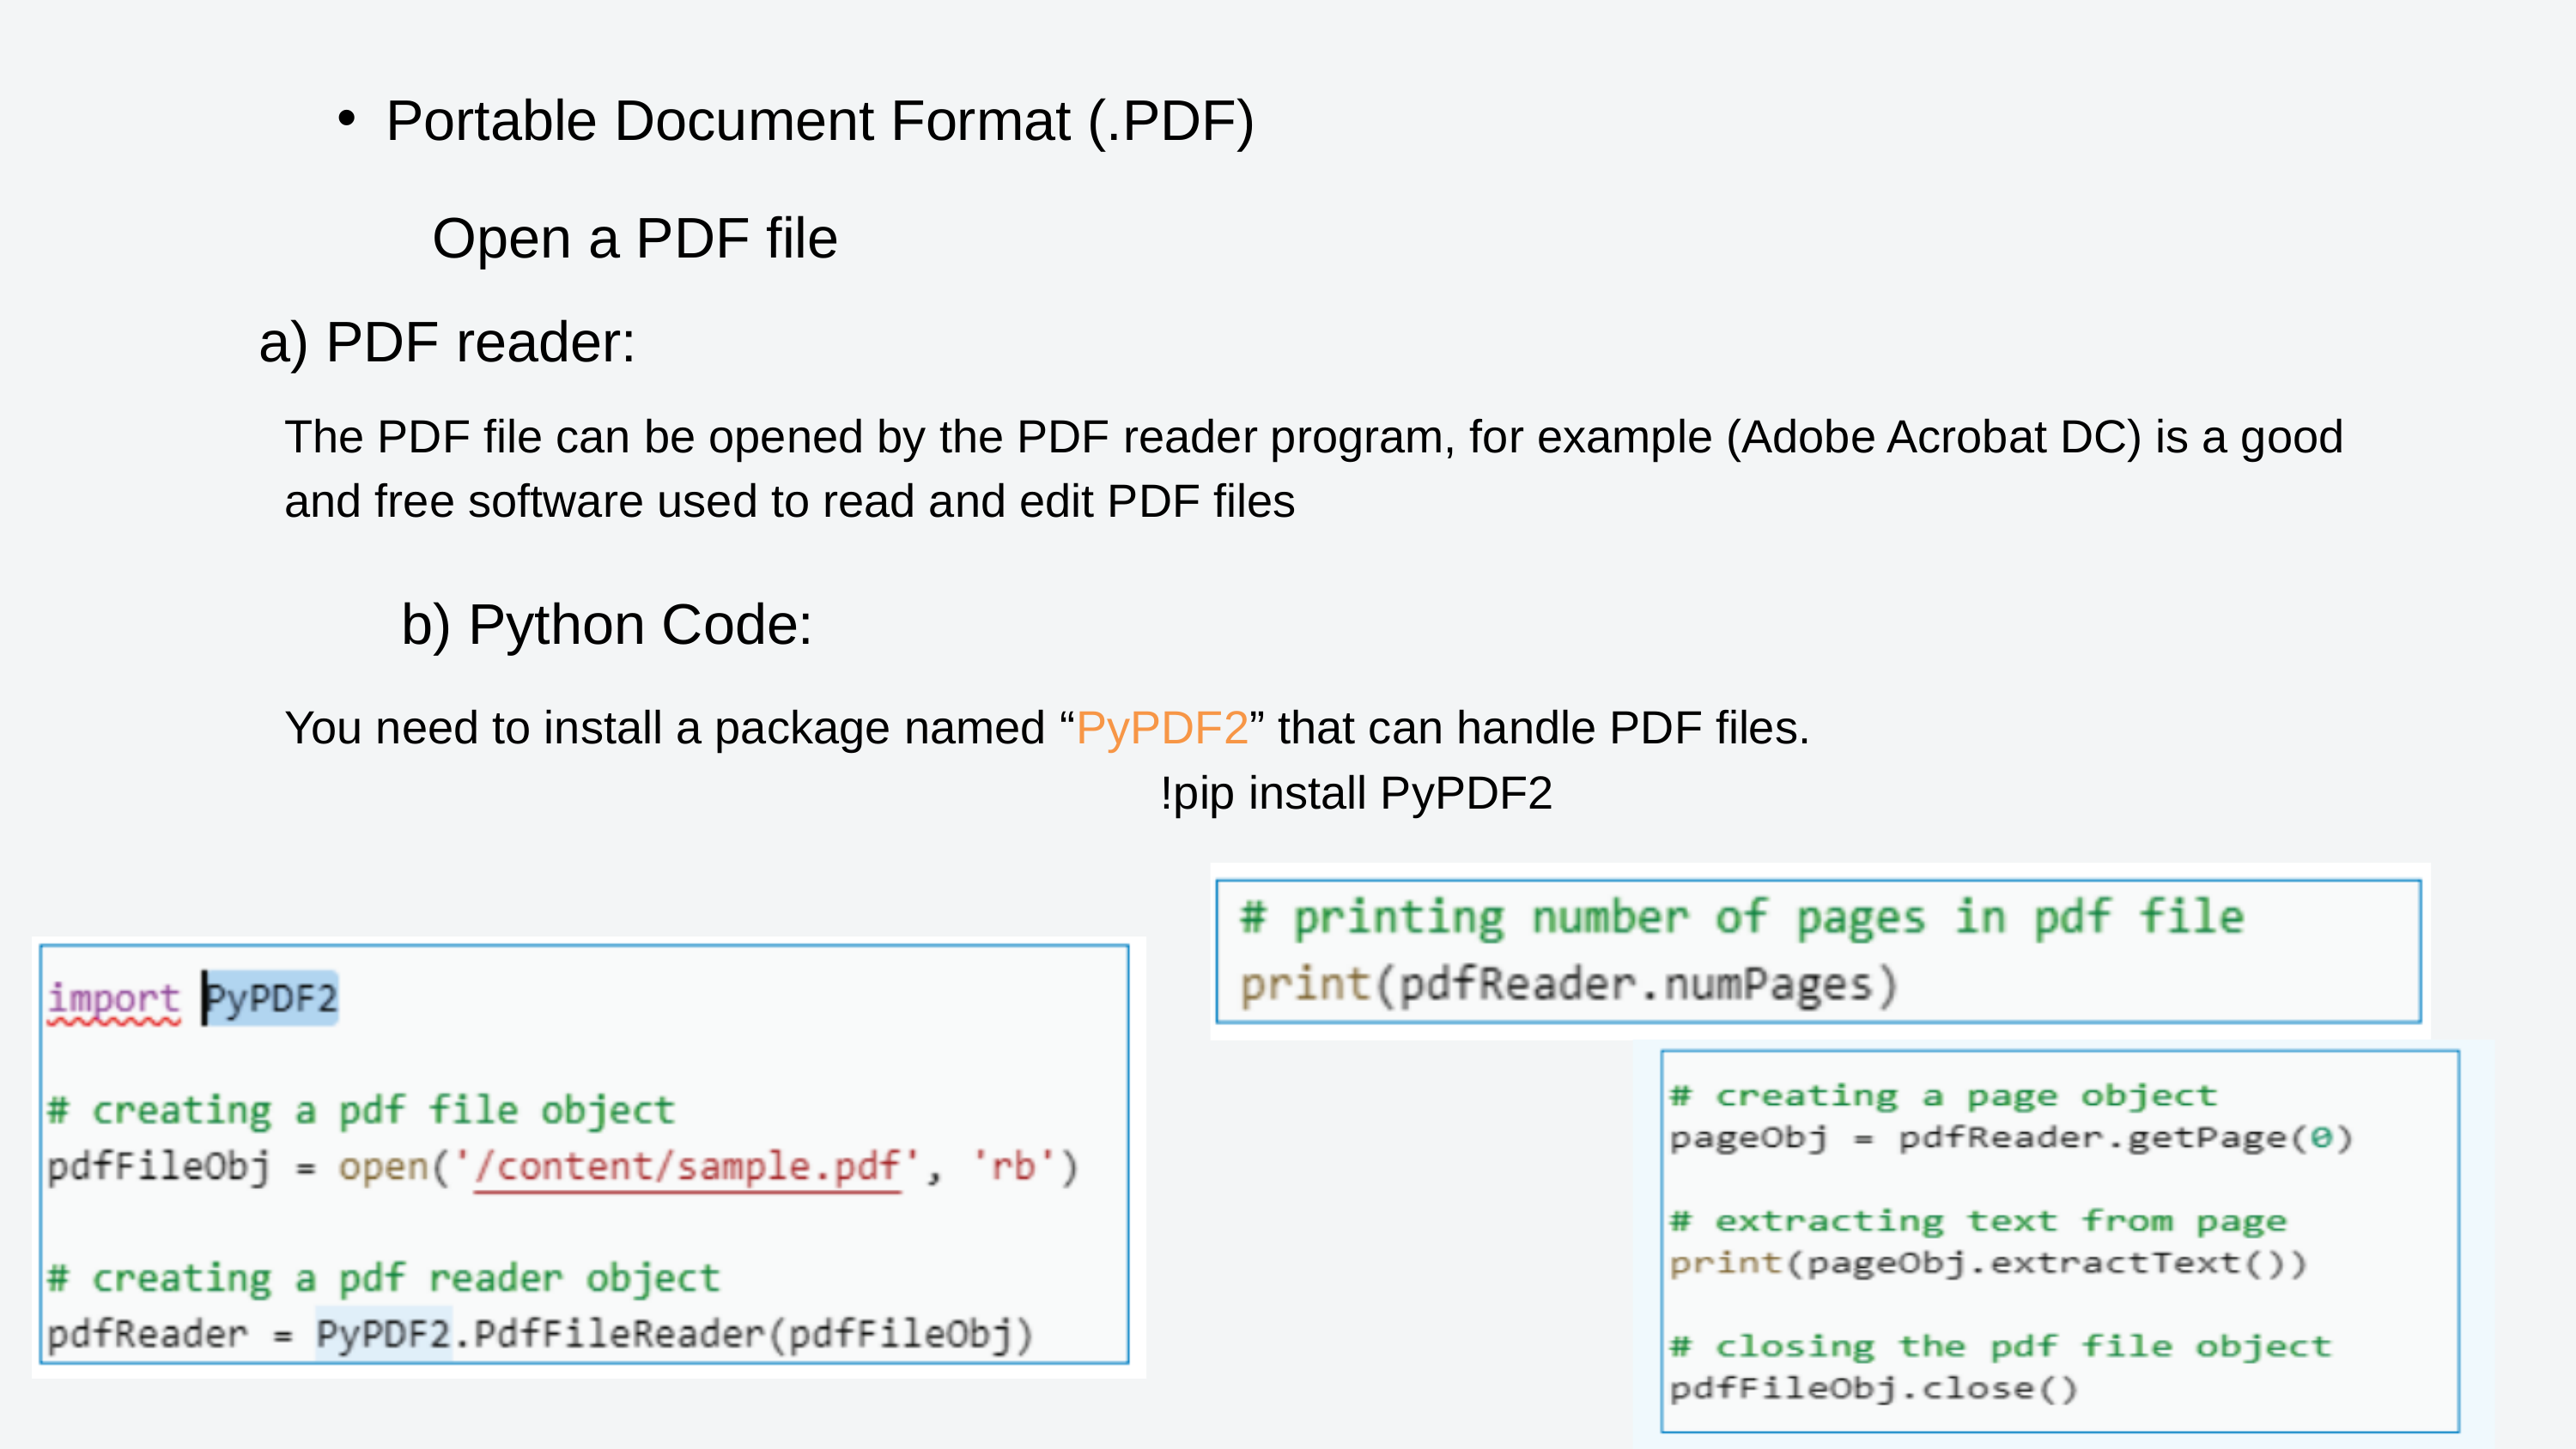

Portable Document Format (.PDF)
 Open a PDF file
a) PDF reader:
The PDF file can be opened by the PDF reader program, for example (Adobe Acrobat DC) is a good and free software used to read and edit PDF files
b) Python Code:
You need to install a package named “PyPDF2” that can handle PDF files.
!pip install PyPDF2